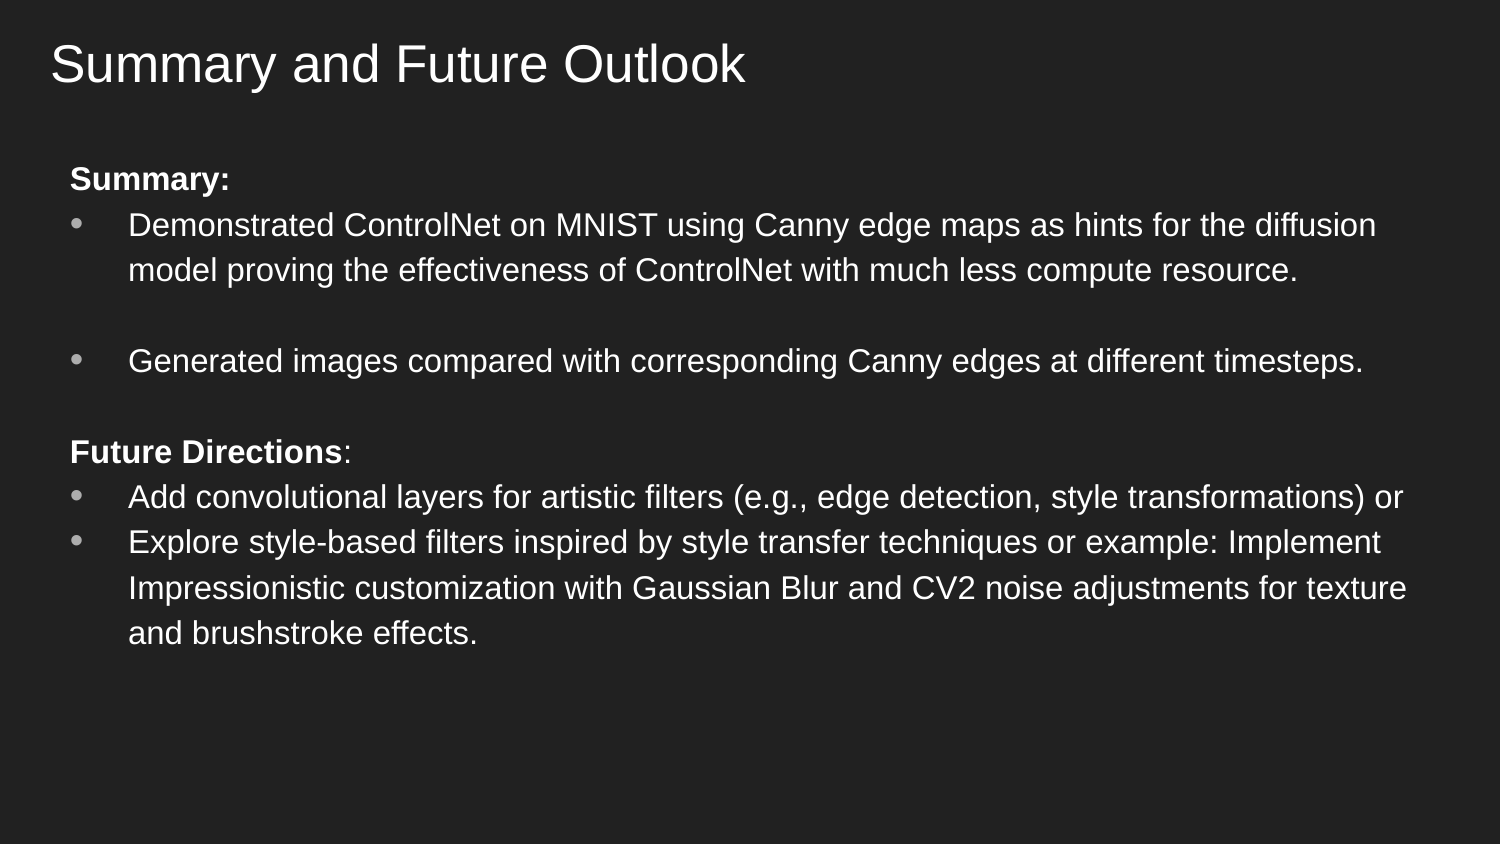

# Summary and Future Outlook
Summary:
Demonstrated ControlNet on MNIST using Canny edge maps as hints for the diffusion model proving the effectiveness of ControlNet with much less compute resource.

Generated images compared with corresponding Canny edges at different timesteps.

Future Directions:
Add convolutional layers for artistic filters (e.g., edge detection, style transformations) or
Explore style-based filters inspired by style transfer techniques or example: Implement Impressionistic customization with Gaussian Blur and CV2 noise adjustments for texture and brushstroke effects.